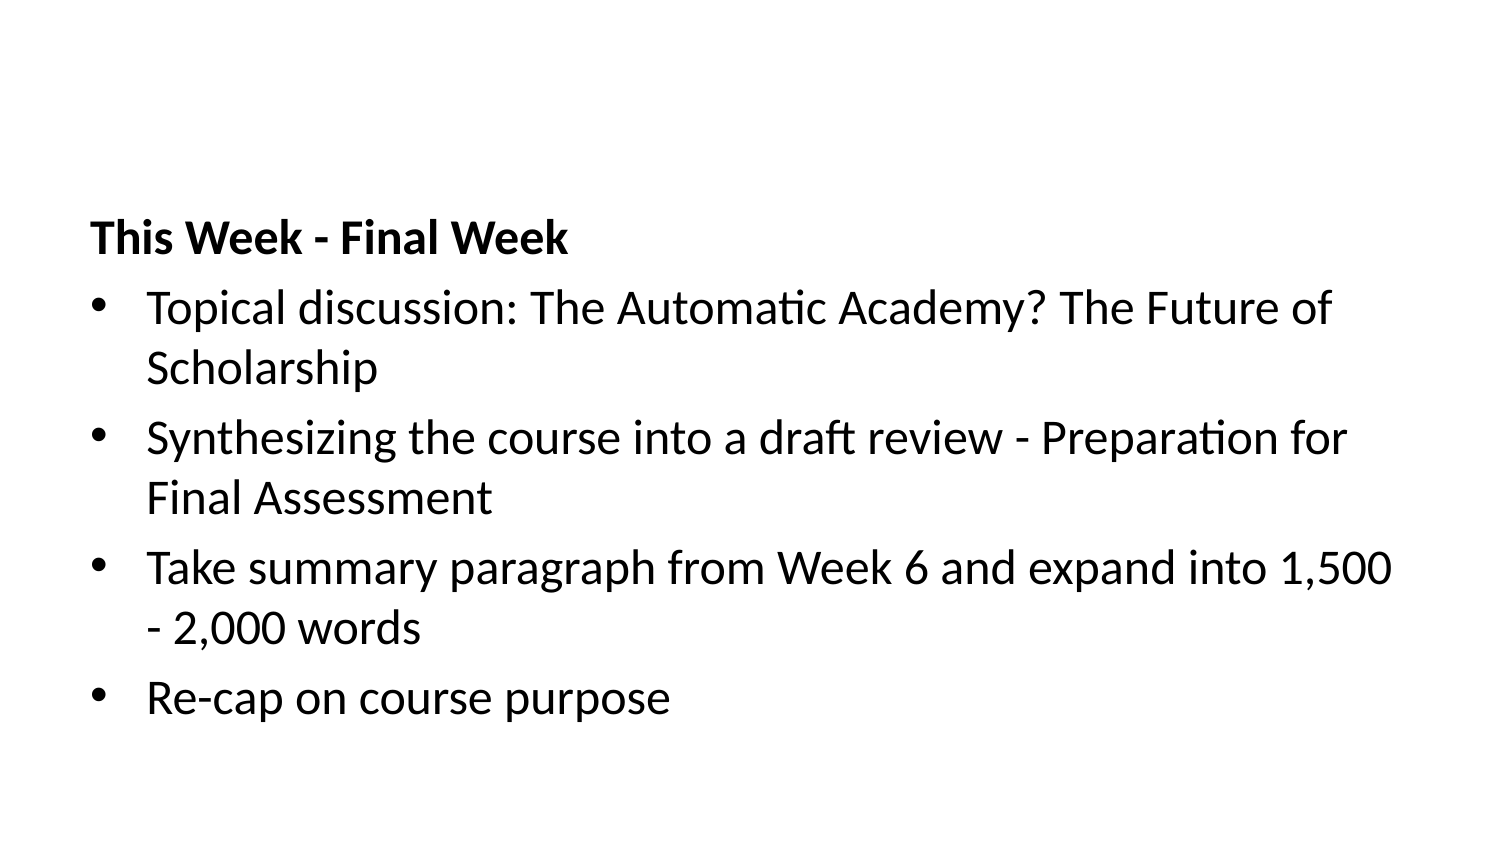

This Week - Final Week
Topical discussion: The Automatic Academy? The Future of Scholarship
Synthesizing the course into a draft review - Preparation for Final Assessment
Take summary paragraph from Week 6 and expand into 1,500 - 2,000 words
Re-cap on course purpose